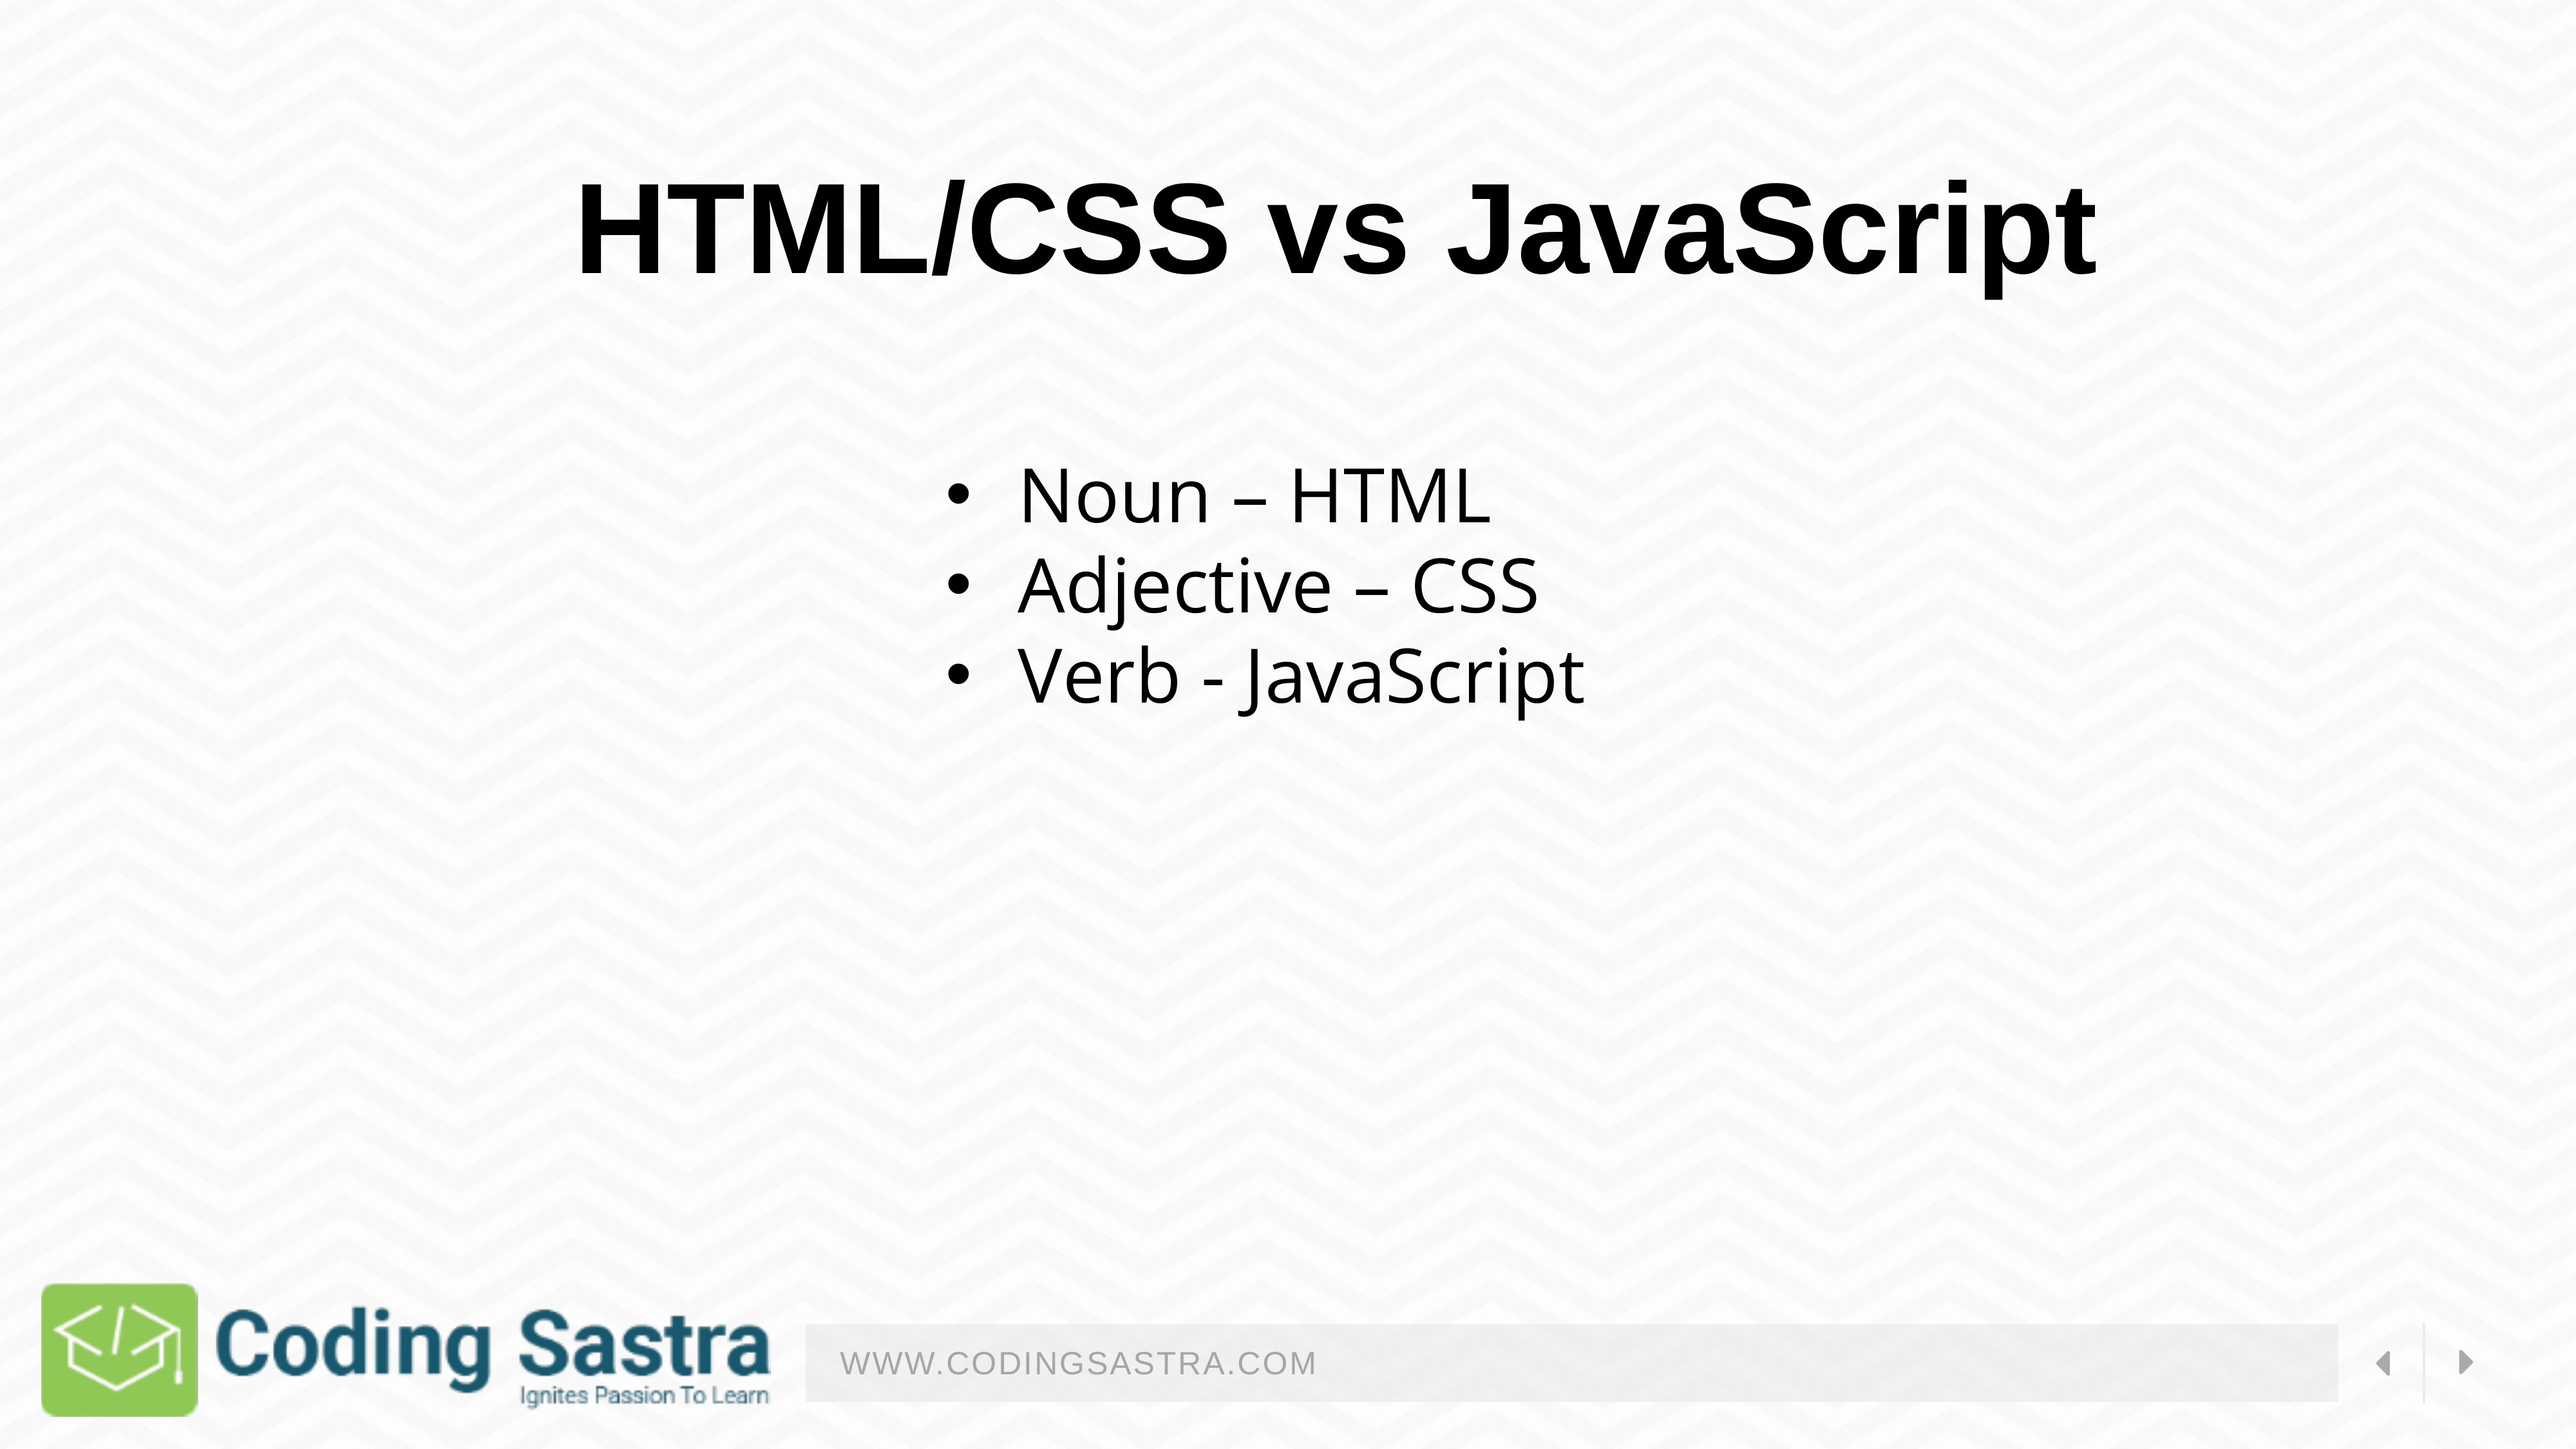

HTML/CSS vs JavaScript​
Noun – HTML
Adjective – CSS
Verb - JavaScript